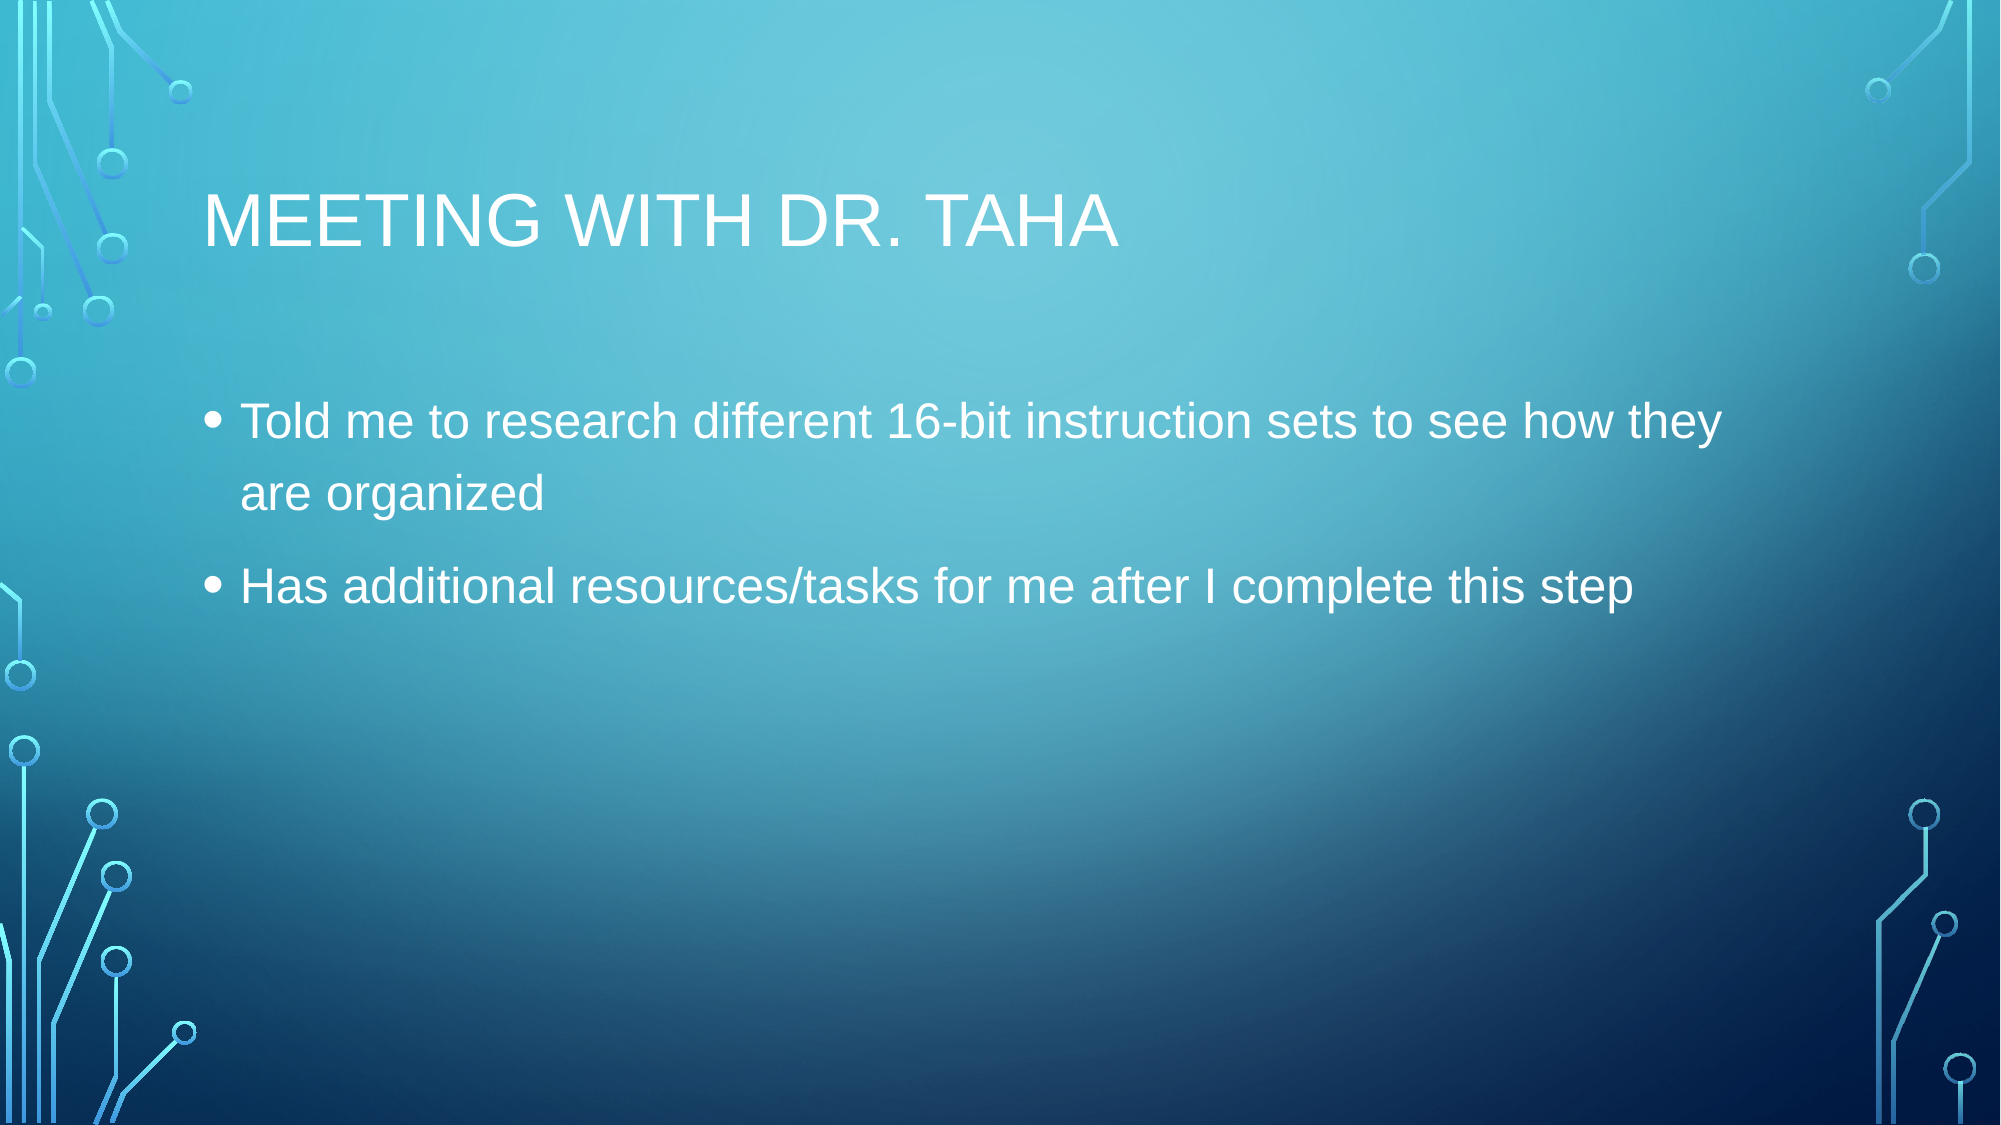

# Meeting with Dr. Taha
Told me to research different 16-bit instruction sets to see how they are organized
Has additional resources/tasks for me after I complete this step